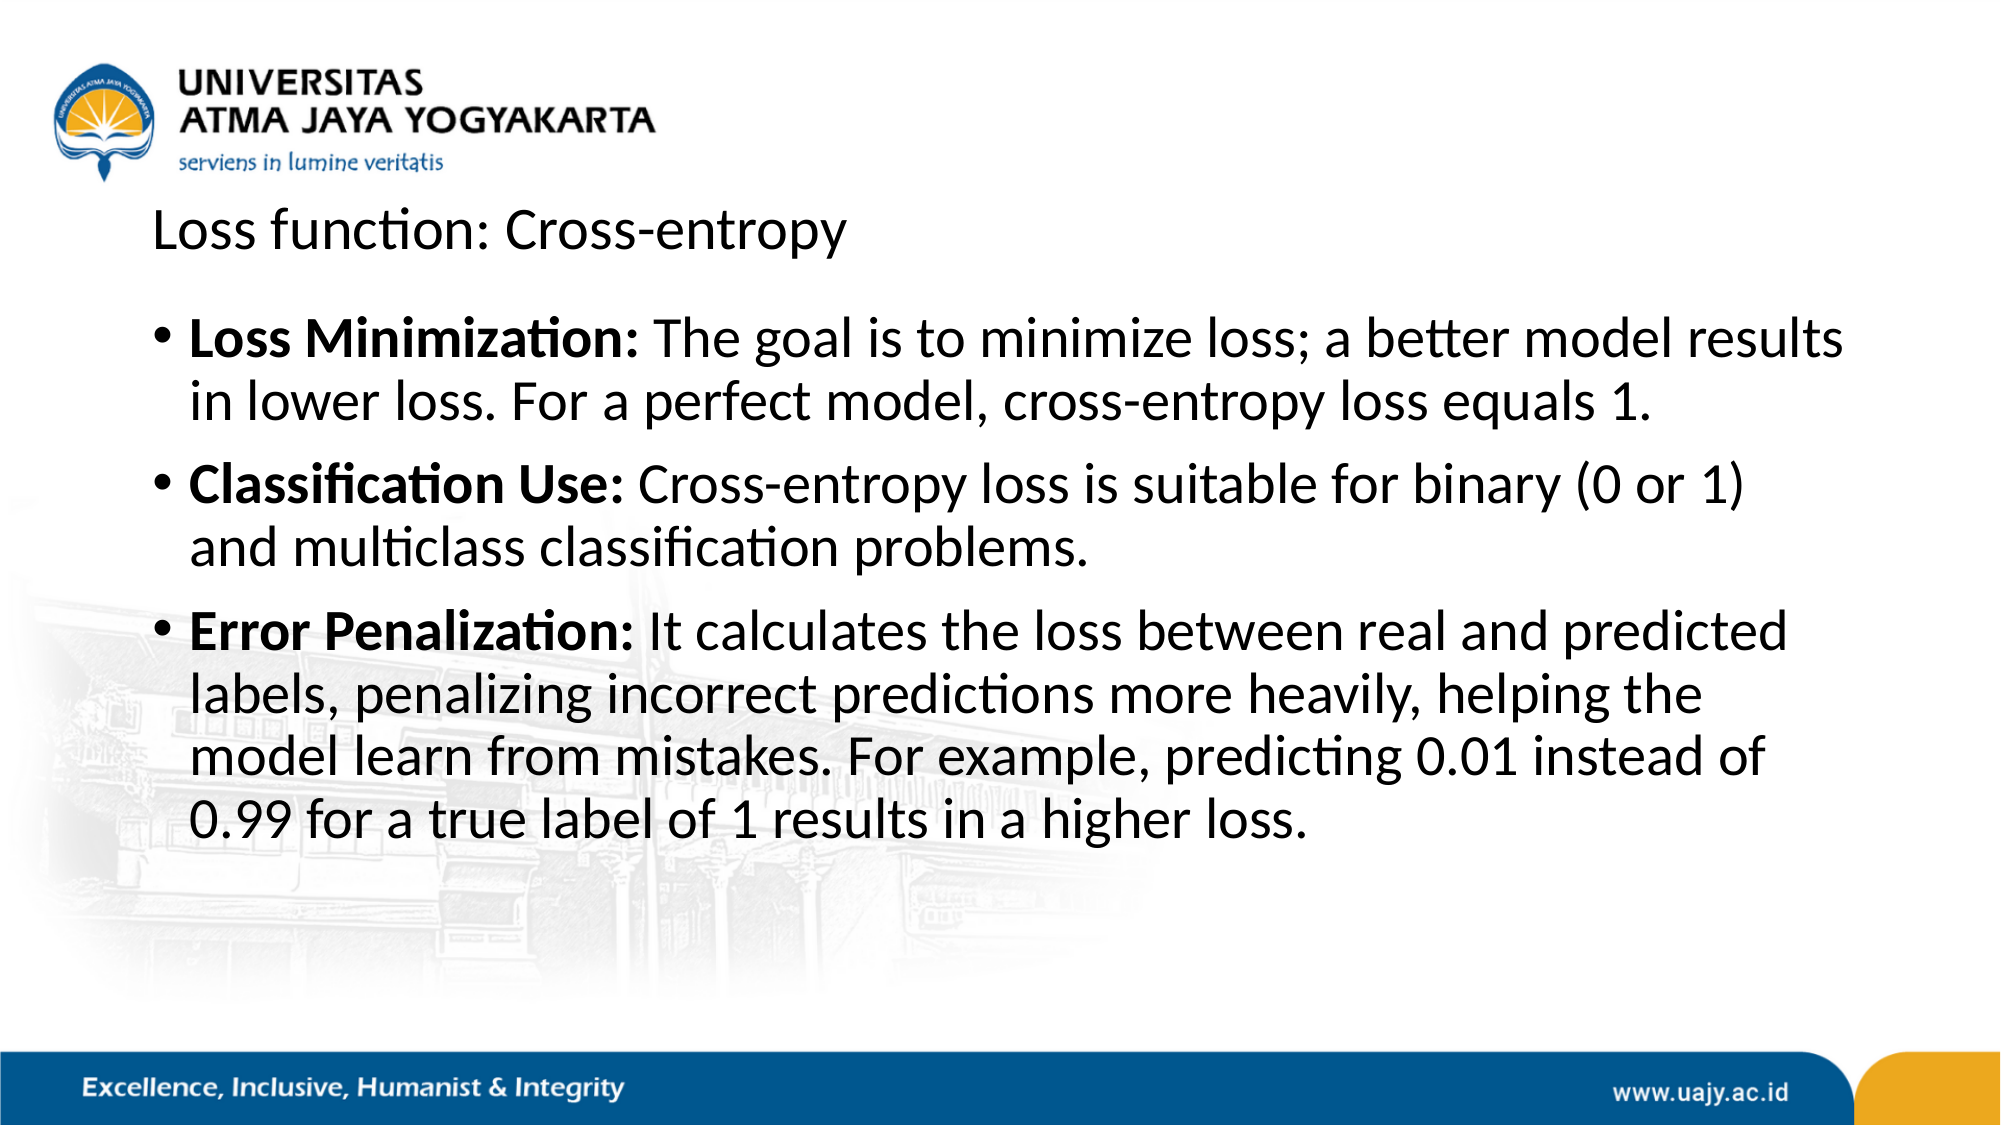

# Loss function: Cross-entropy
Loss Minimization: The goal is to minimize loss; a better model results in lower loss. For a perfect model, cross-entropy loss equals 1.
Classification Use: Cross-entropy loss is suitable for binary (0 or 1) and multiclass classification problems.
Error Penalization: It calculates the loss between real and predicted labels, penalizing incorrect predictions more heavily, helping the model learn from mistakes. For example, predicting 0.01 instead of 0.99 for a true label of 1 results in a higher loss.